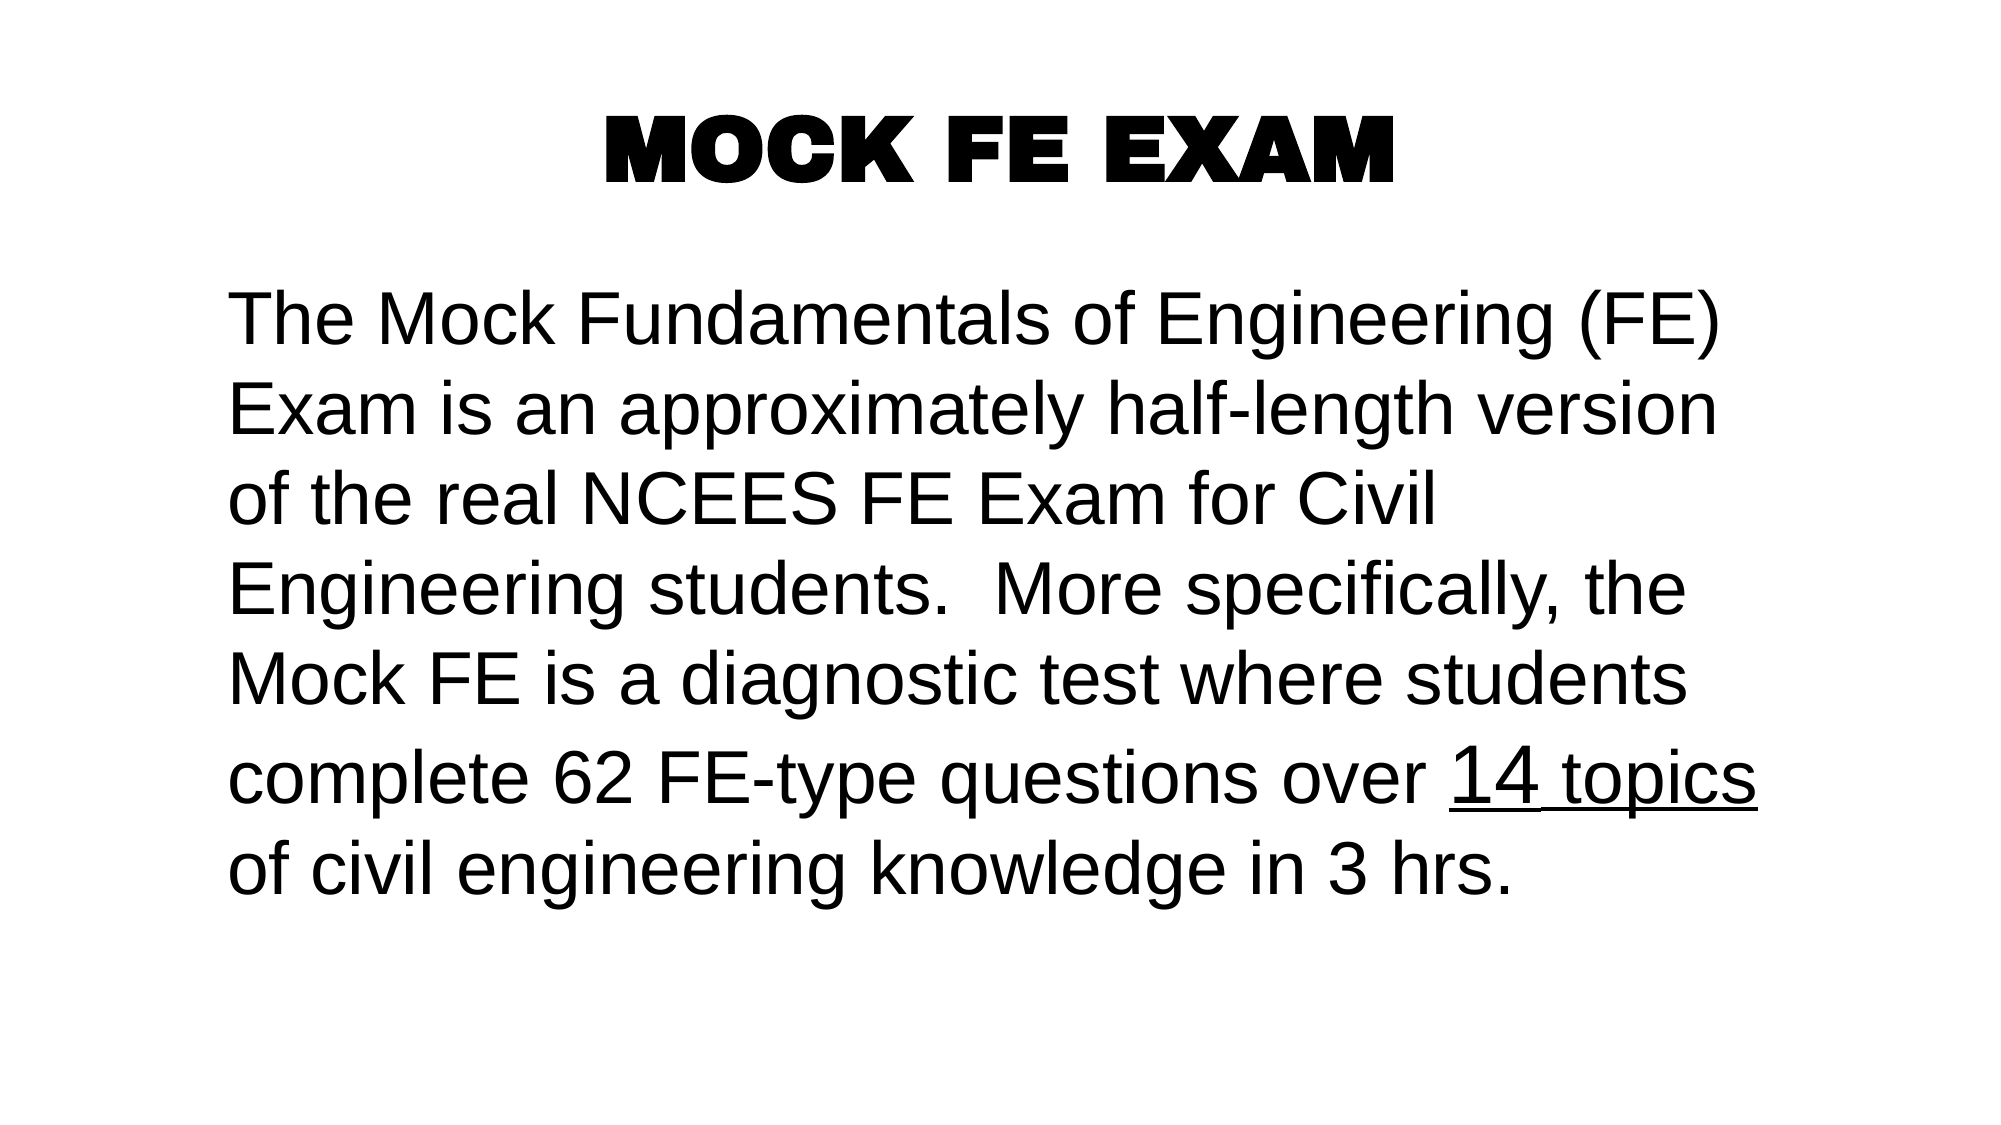

# MOCK FE EXAM
The Mock Fundamentals of Engineering (FE) Exam is an approximately half-length version of the real NCEES FE Exam for Civil Engineering students.  More specifically, the Mock FE is a diagnostic test where students complete 62 FE-type questions over 14 topics of civil engineering knowledge in 3 hrs.